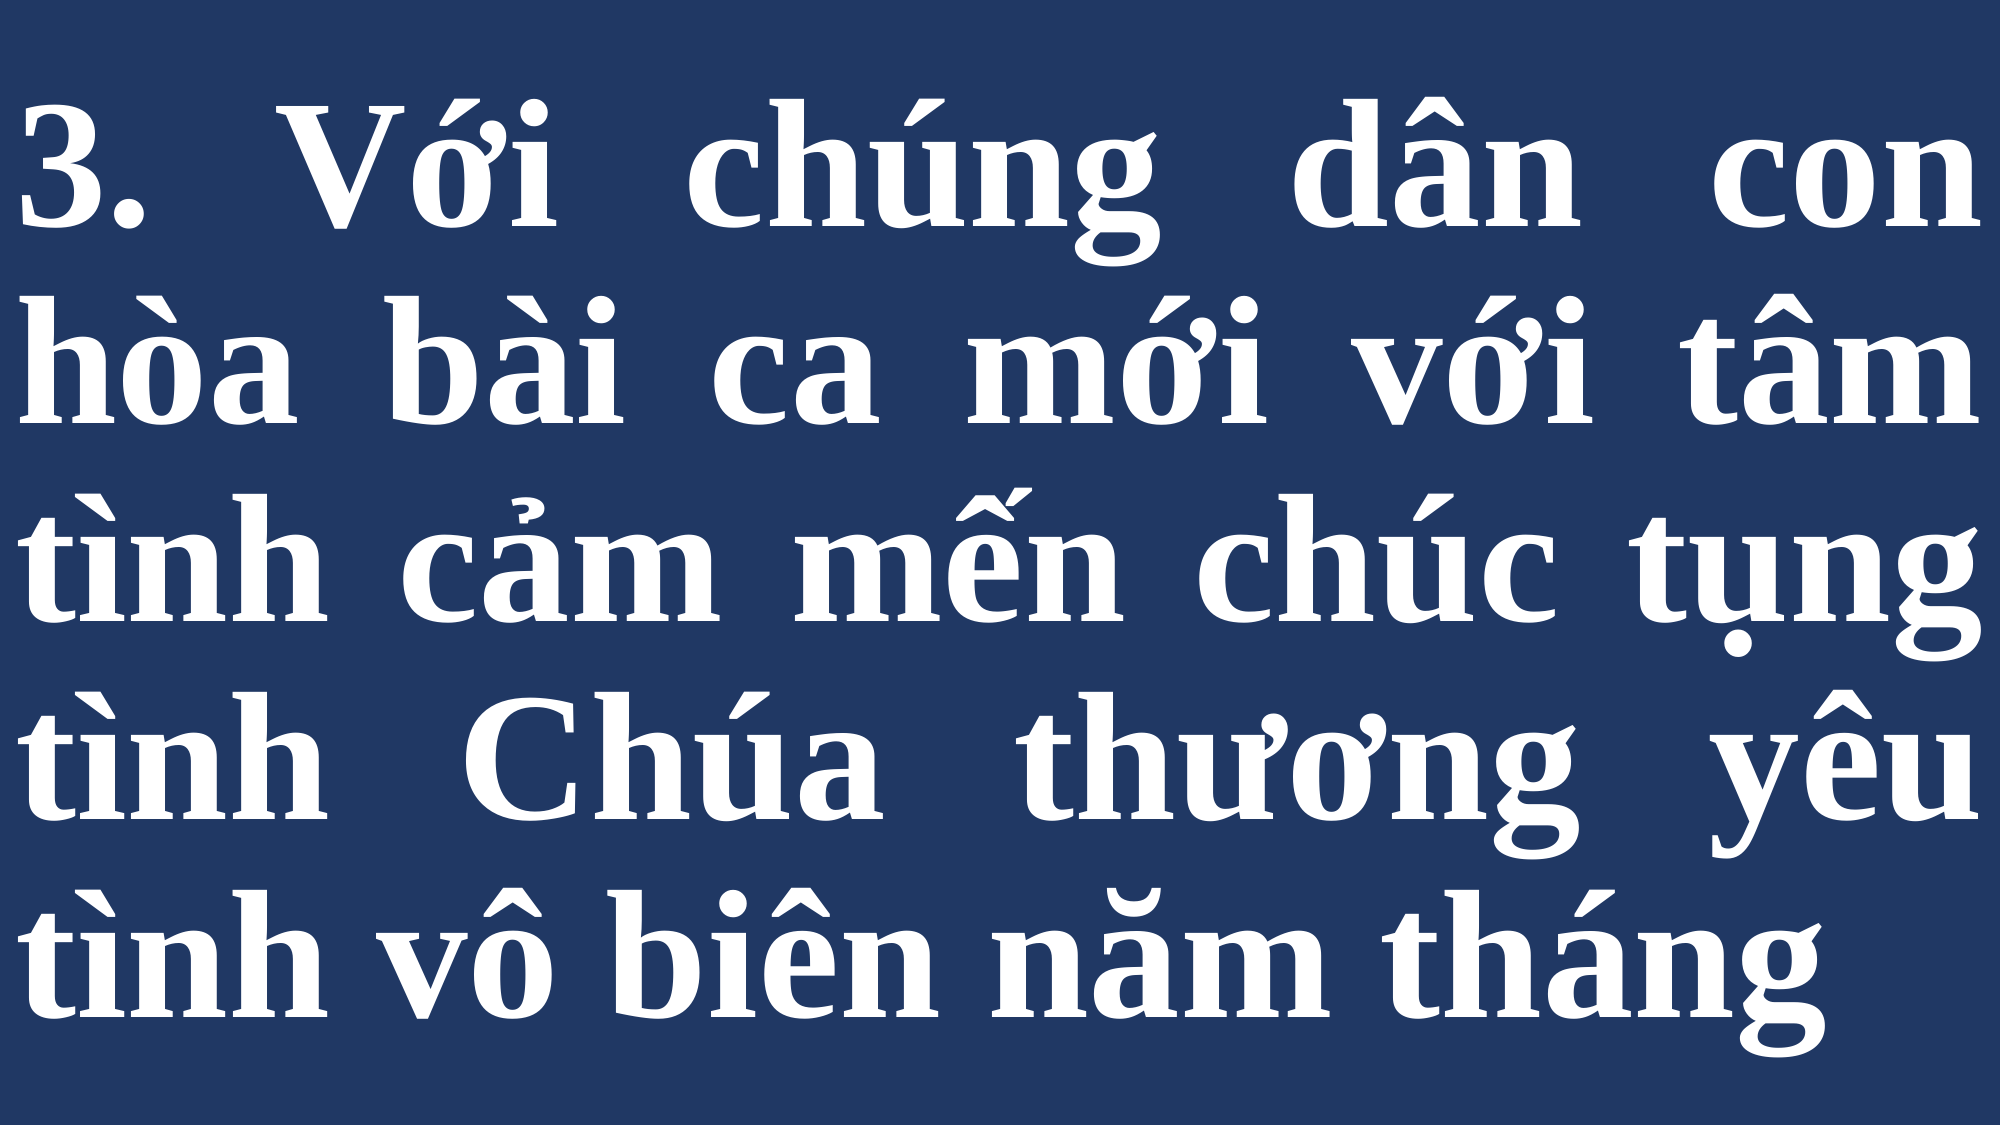

# 3. Với chúng dân con hòa bài ca mới với tâm tình cảm mến chúc tụng tình Chúa thương yêu tình vô biên năm tháng